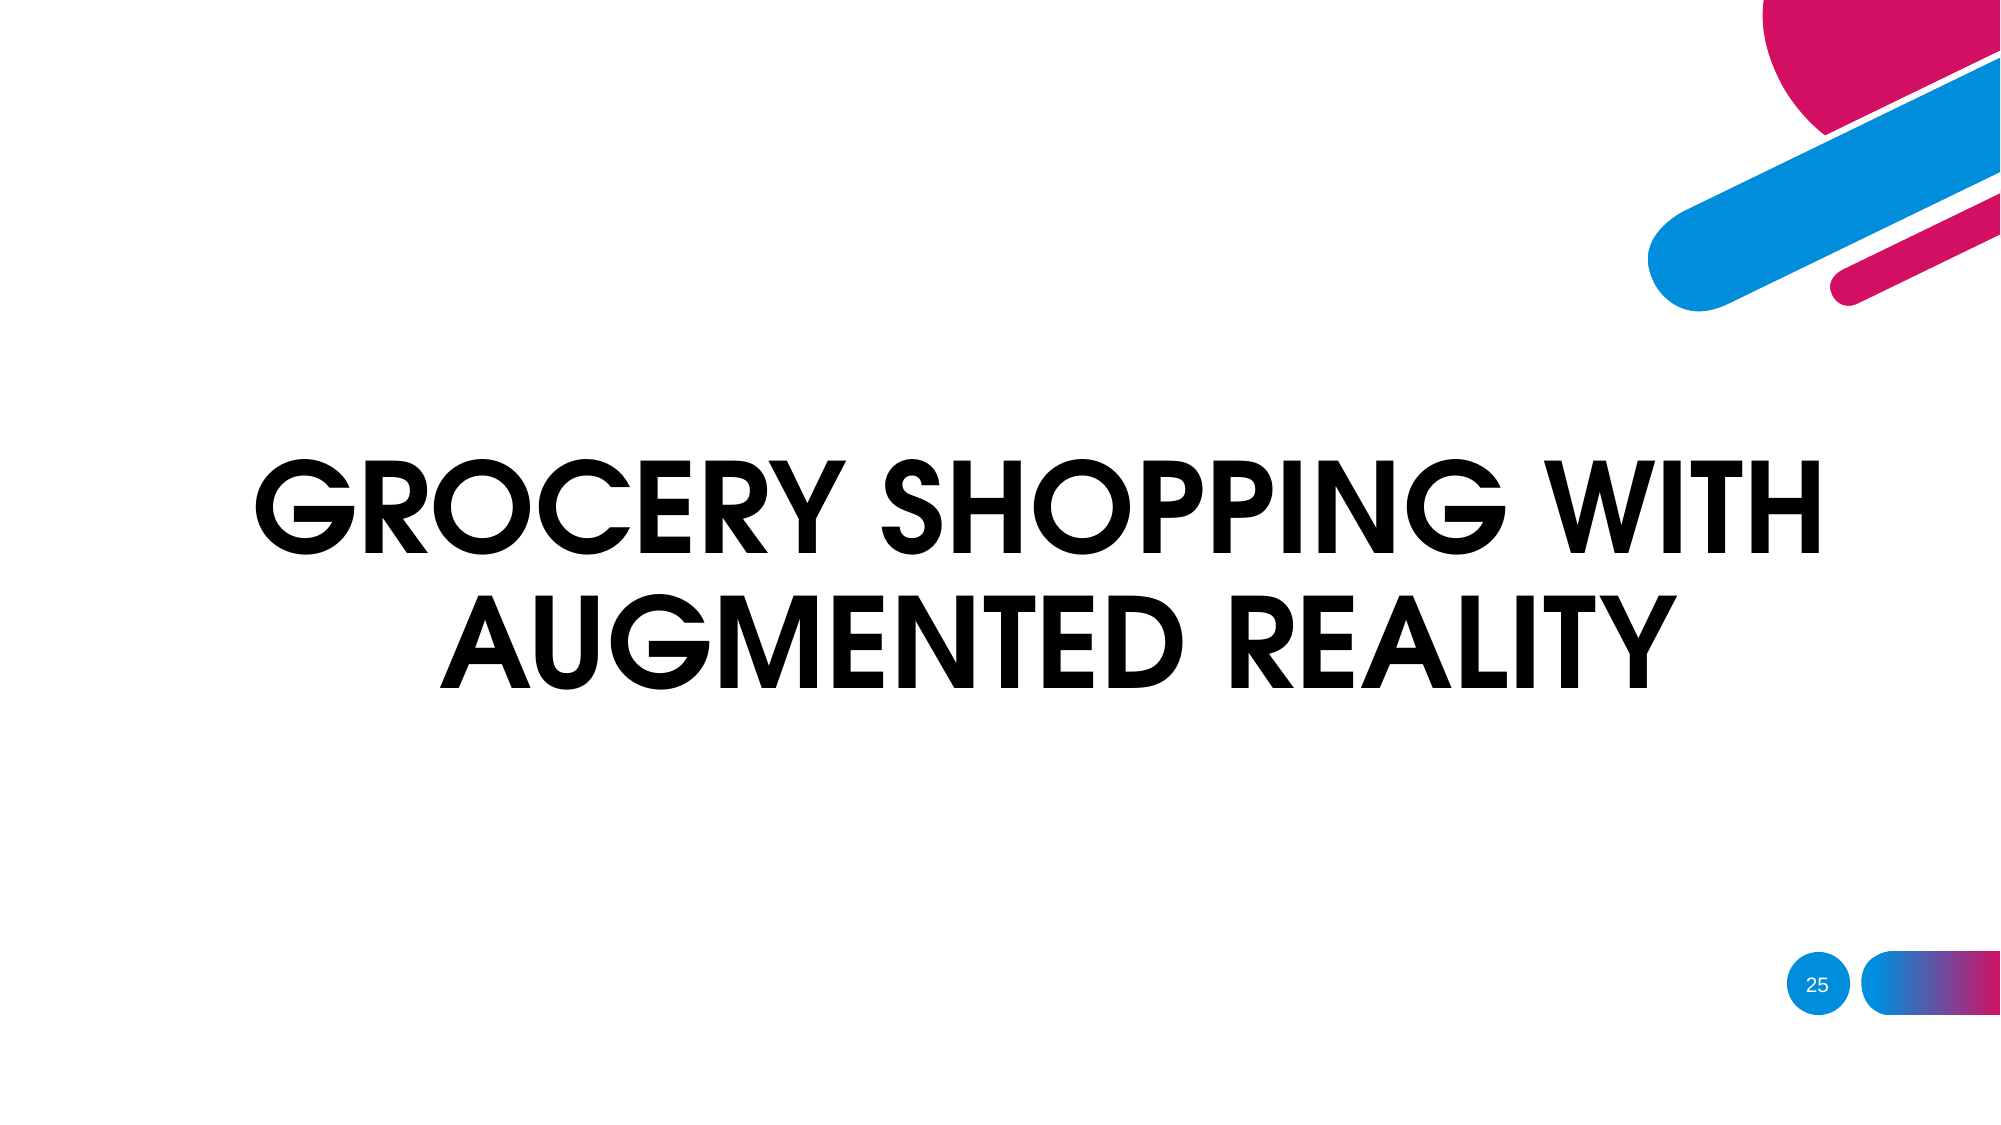

# GROCERY SHOPPING WITH AUGMENTED REALITY
Ayebs

25